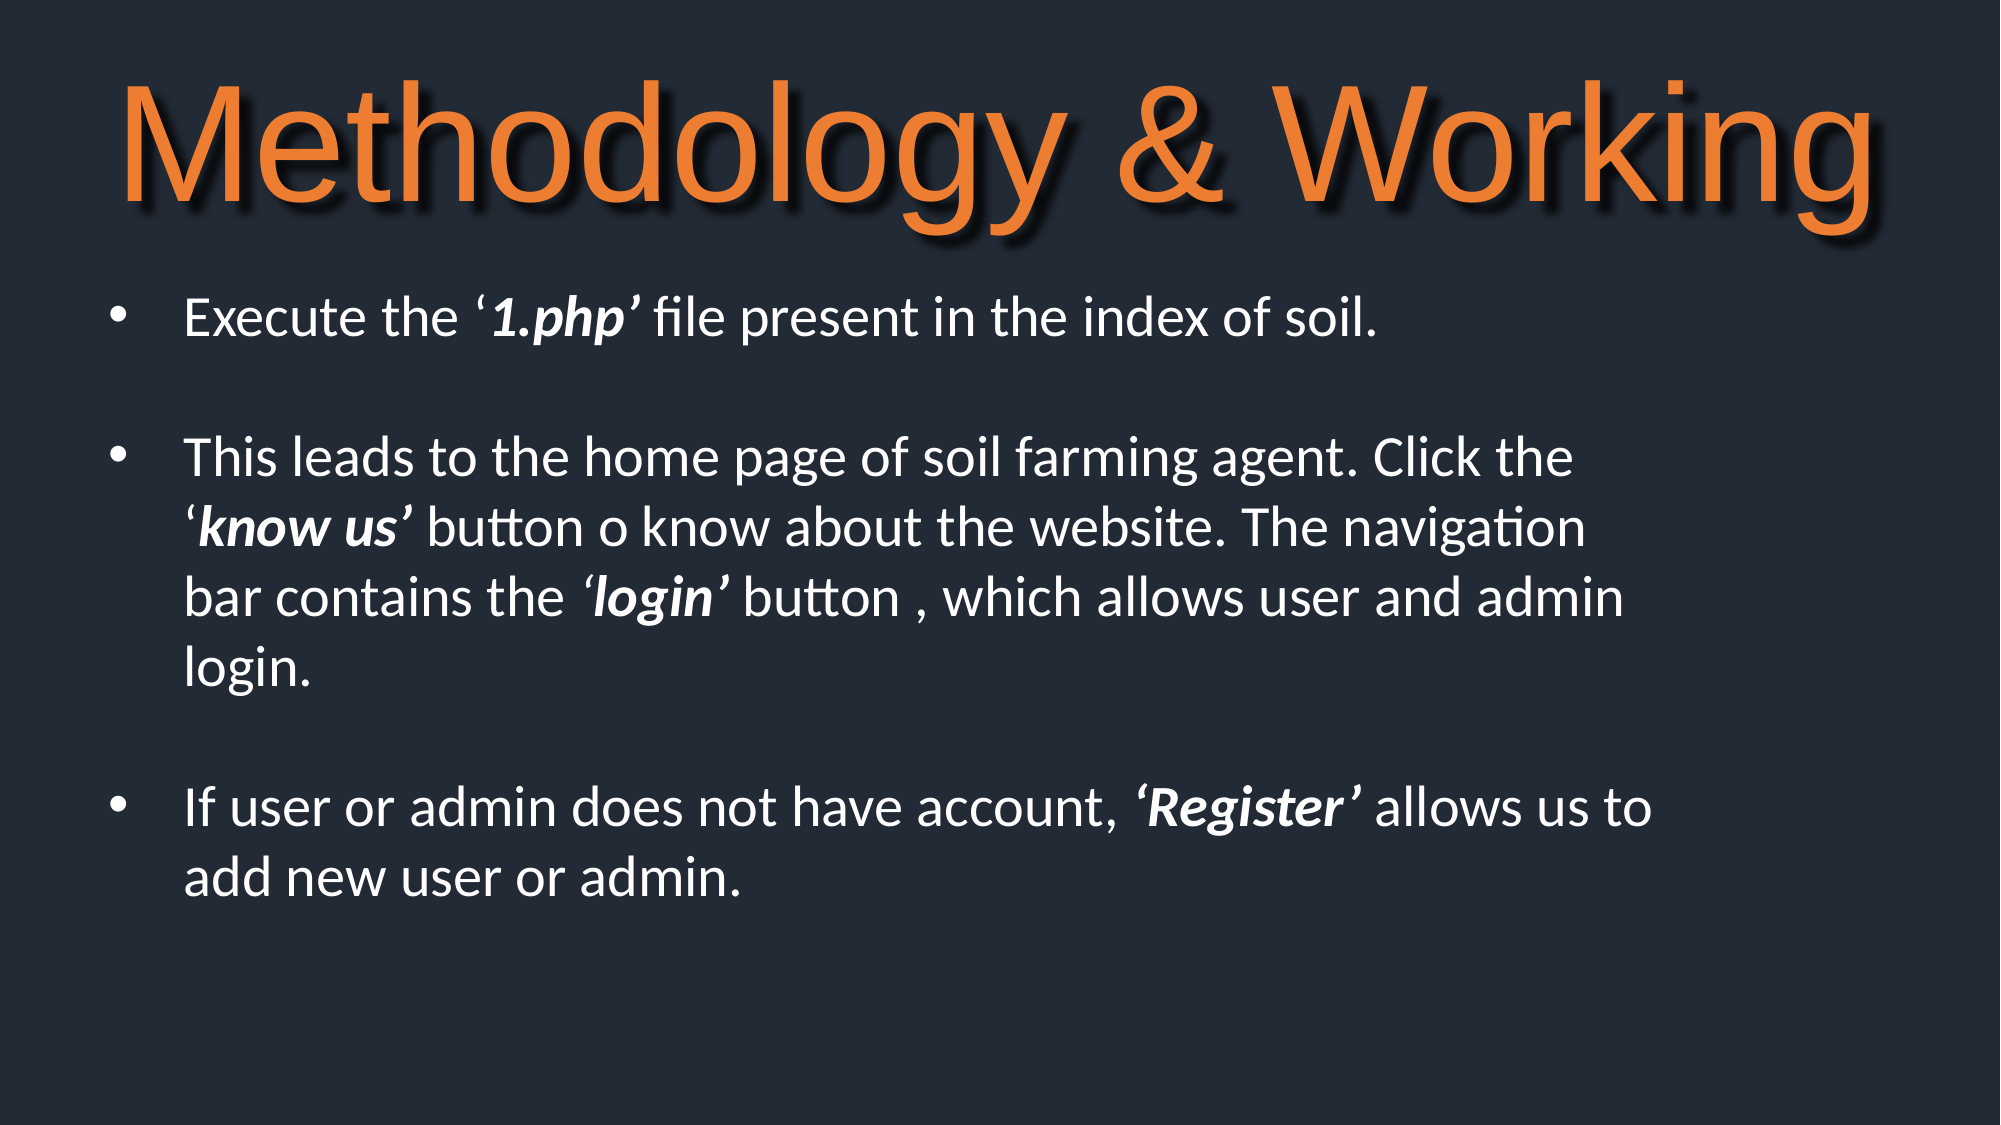

Methodology & Working
Execute the ‘1.php’ file present in the index of soil.

This leads to the home page of soil farming agent. Click the ‘know us’ button o know about the website. The navigation bar contains the ‘login’ button , which allows user and admin login.

If user or admin does not have account, ‘Register’ allows us to add new user or admin.